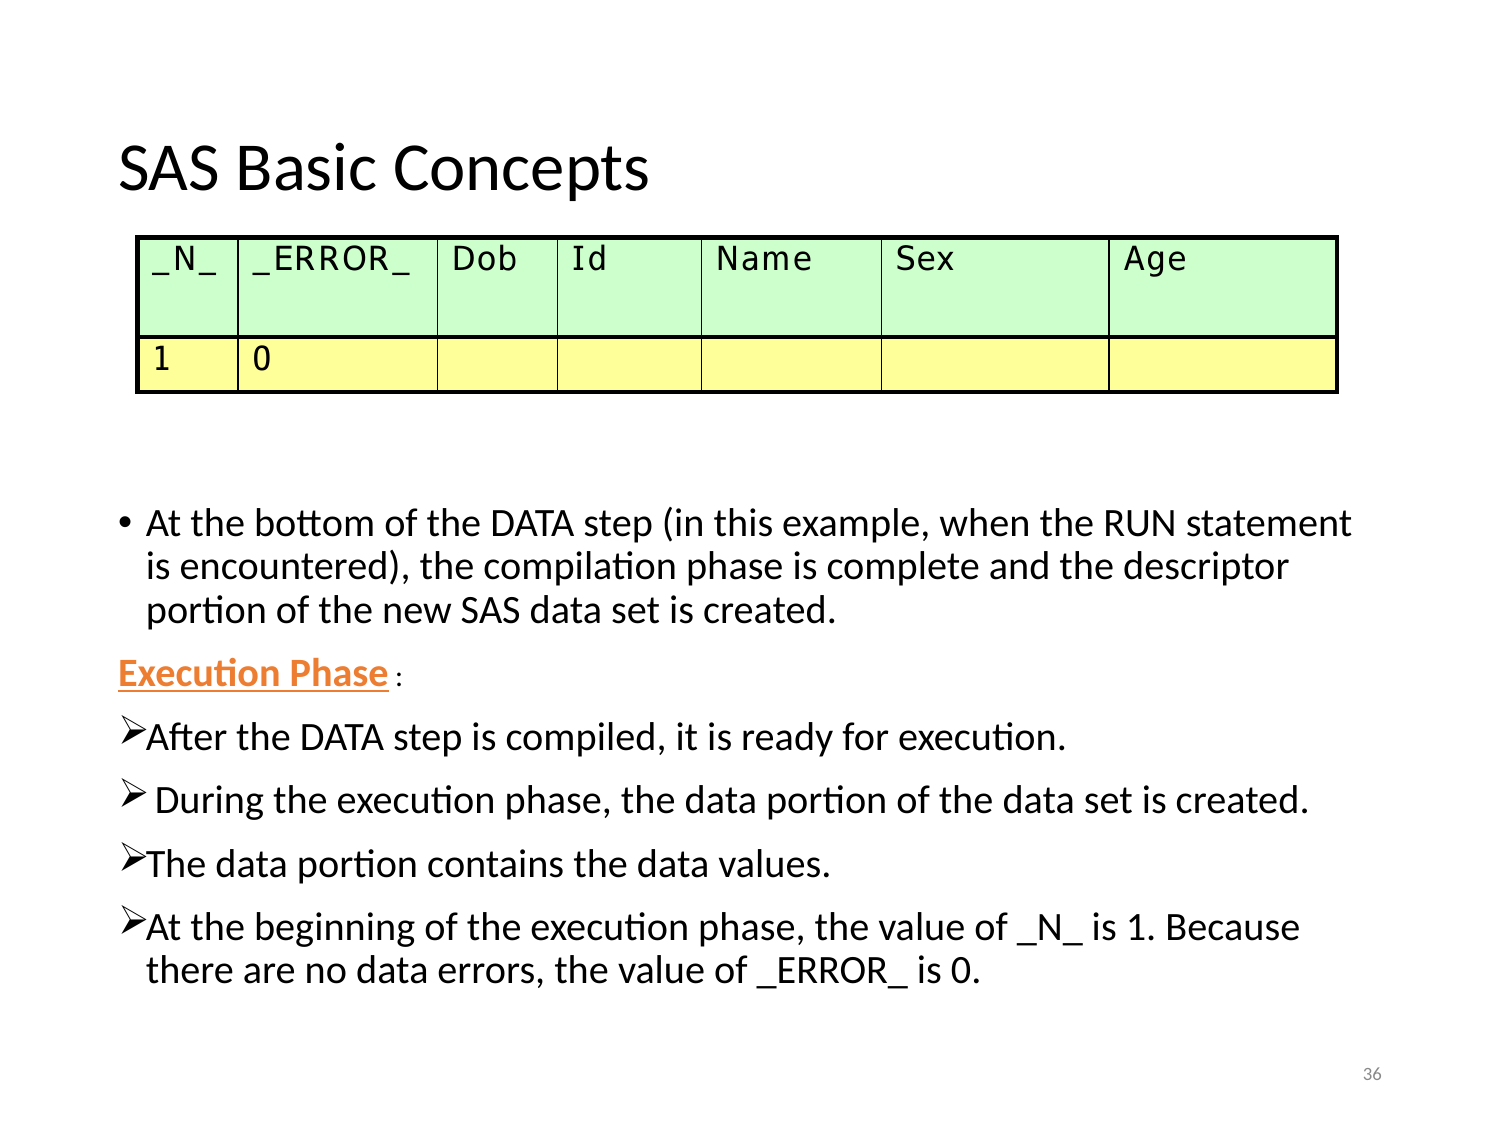

# SAS Basic Concepts
| \_N\_ | \_ERROR\_ | Dob | Id | Name | Sex | Age |
| --- | --- | --- | --- | --- | --- | --- |
| 1 | 0 |  |  |  |  |  |

At the bottom of the DATA step (in this example, when the RUN statement is encountered), the compilation phase is complete and the descriptor portion of the new SAS data set is created.
Execution Phase :
After the DATA step is compiled, it is ready for execution.
 During the execution phase, the data portion of the data set is created.
The data portion contains the data values.
At the beginning of the execution phase, the value of _N_ is 1. Because there are no data errors, the value of _ERROR_ is 0.
36